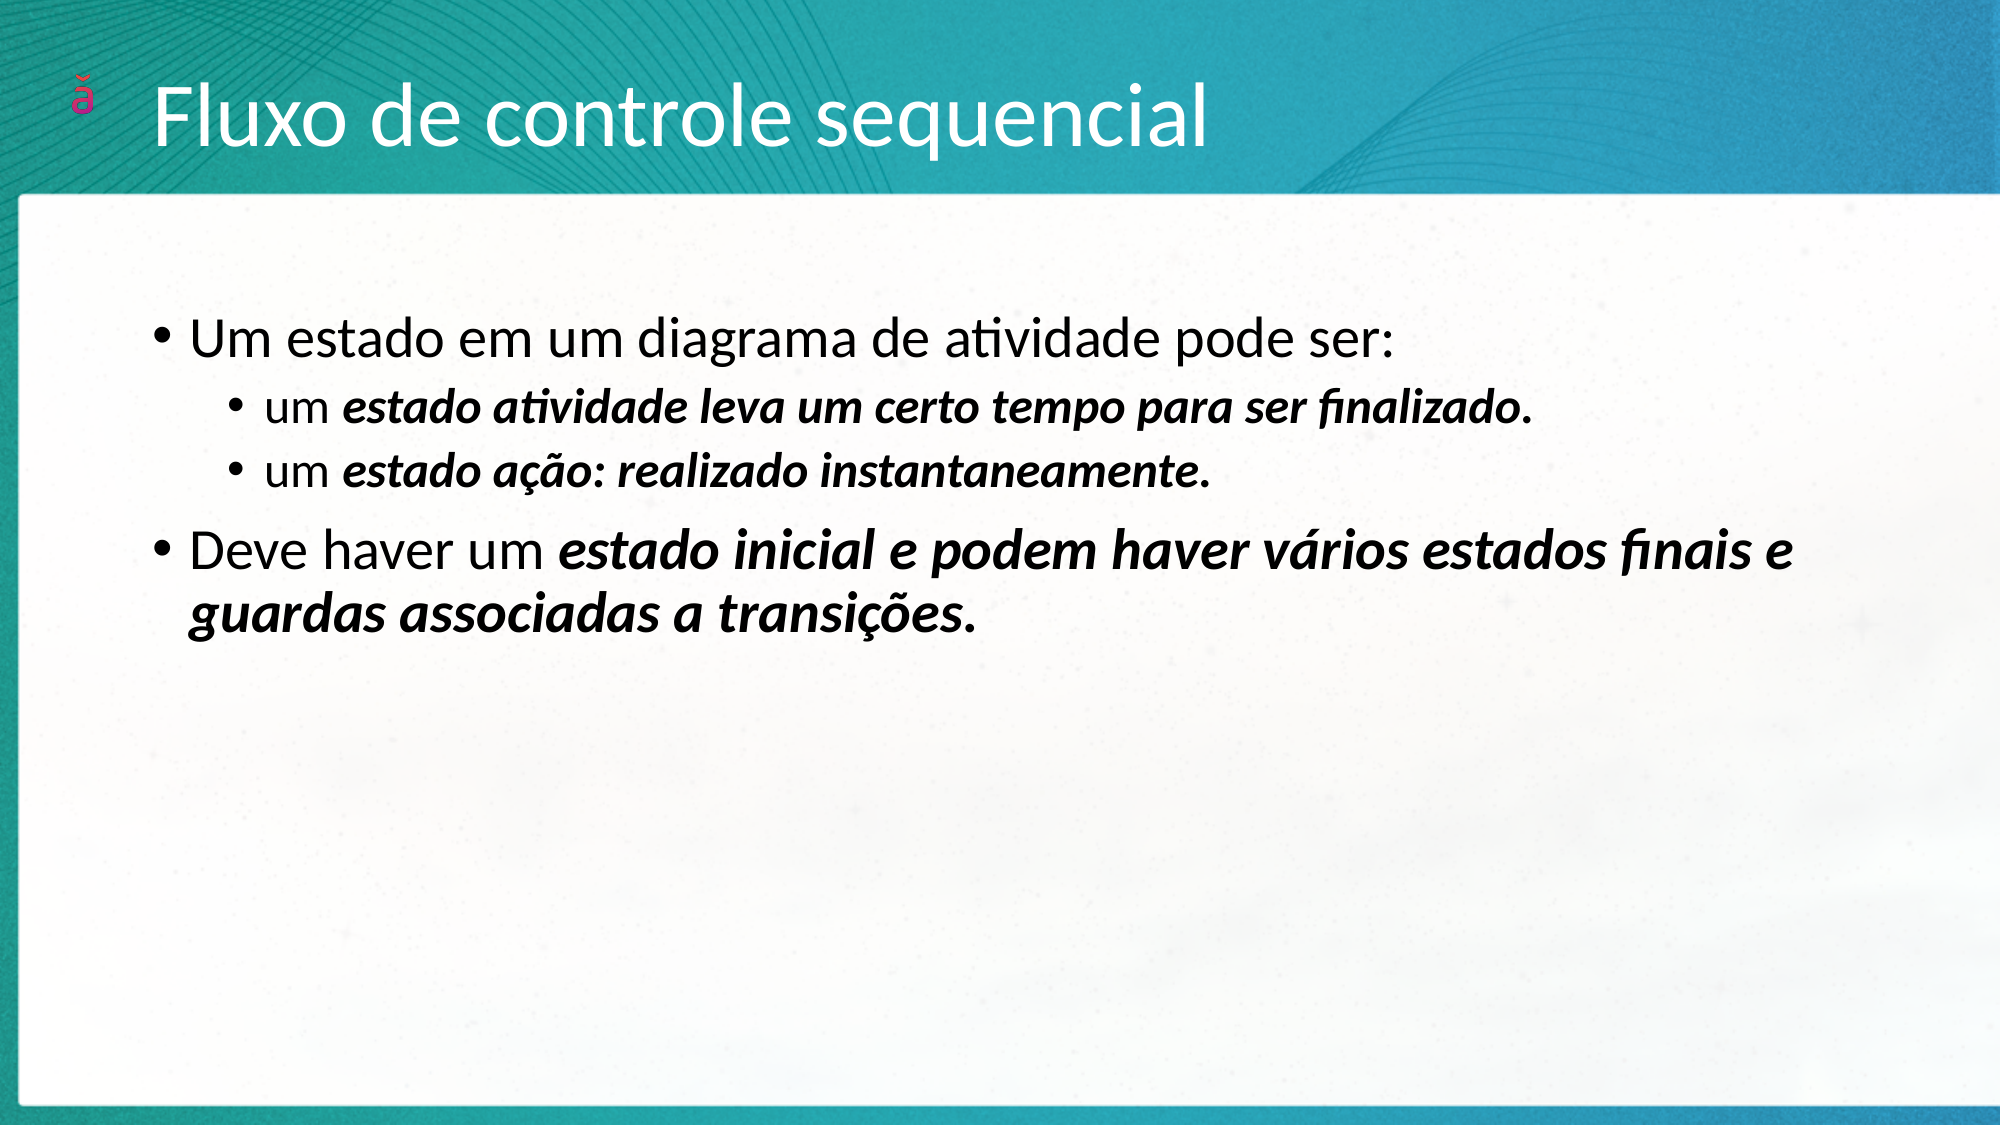

Fluxo de controle sequencial
Um estado em um diagrama de atividade pode ser:
um estado atividade leva um certo tempo para ser finalizado.
um estado ação: realizado instantaneamente.
Deve haver um estado inicial e podem haver vários estados finais e guardas associadas a transições.